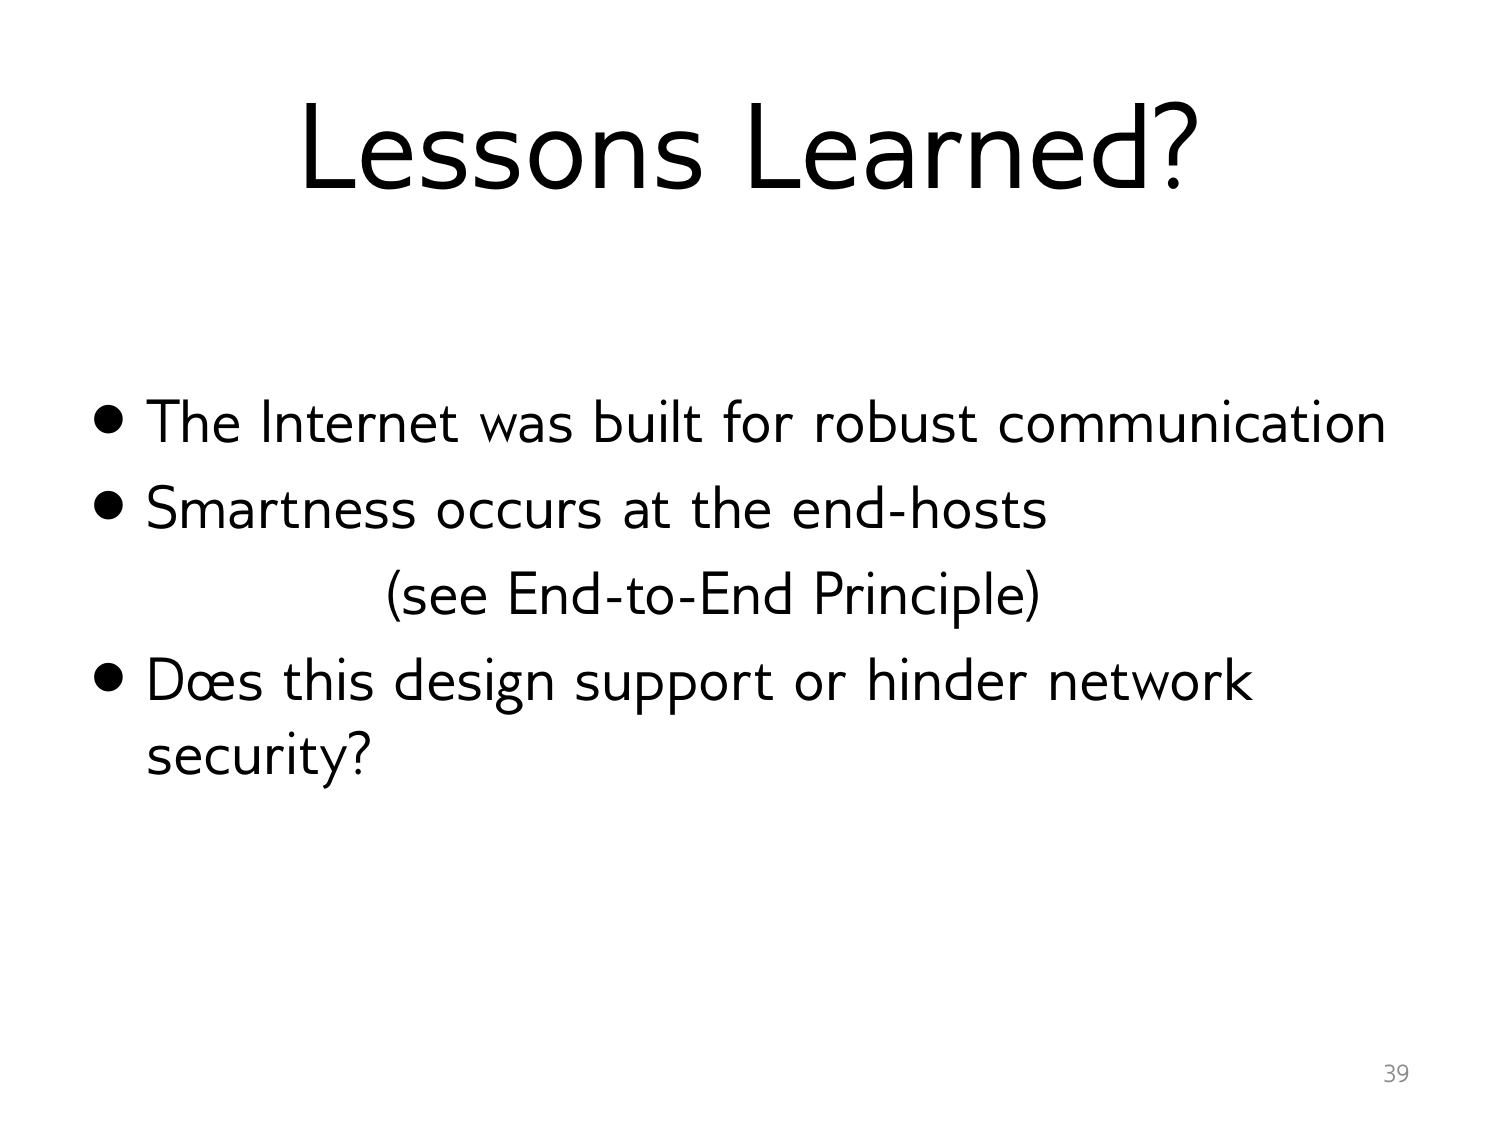

# Lessons Learned?
The Internet was built for robust communication
Smartness occurs at the end-hosts
                (see End-to-End Principle)
Does this design support or hinder network security?
39